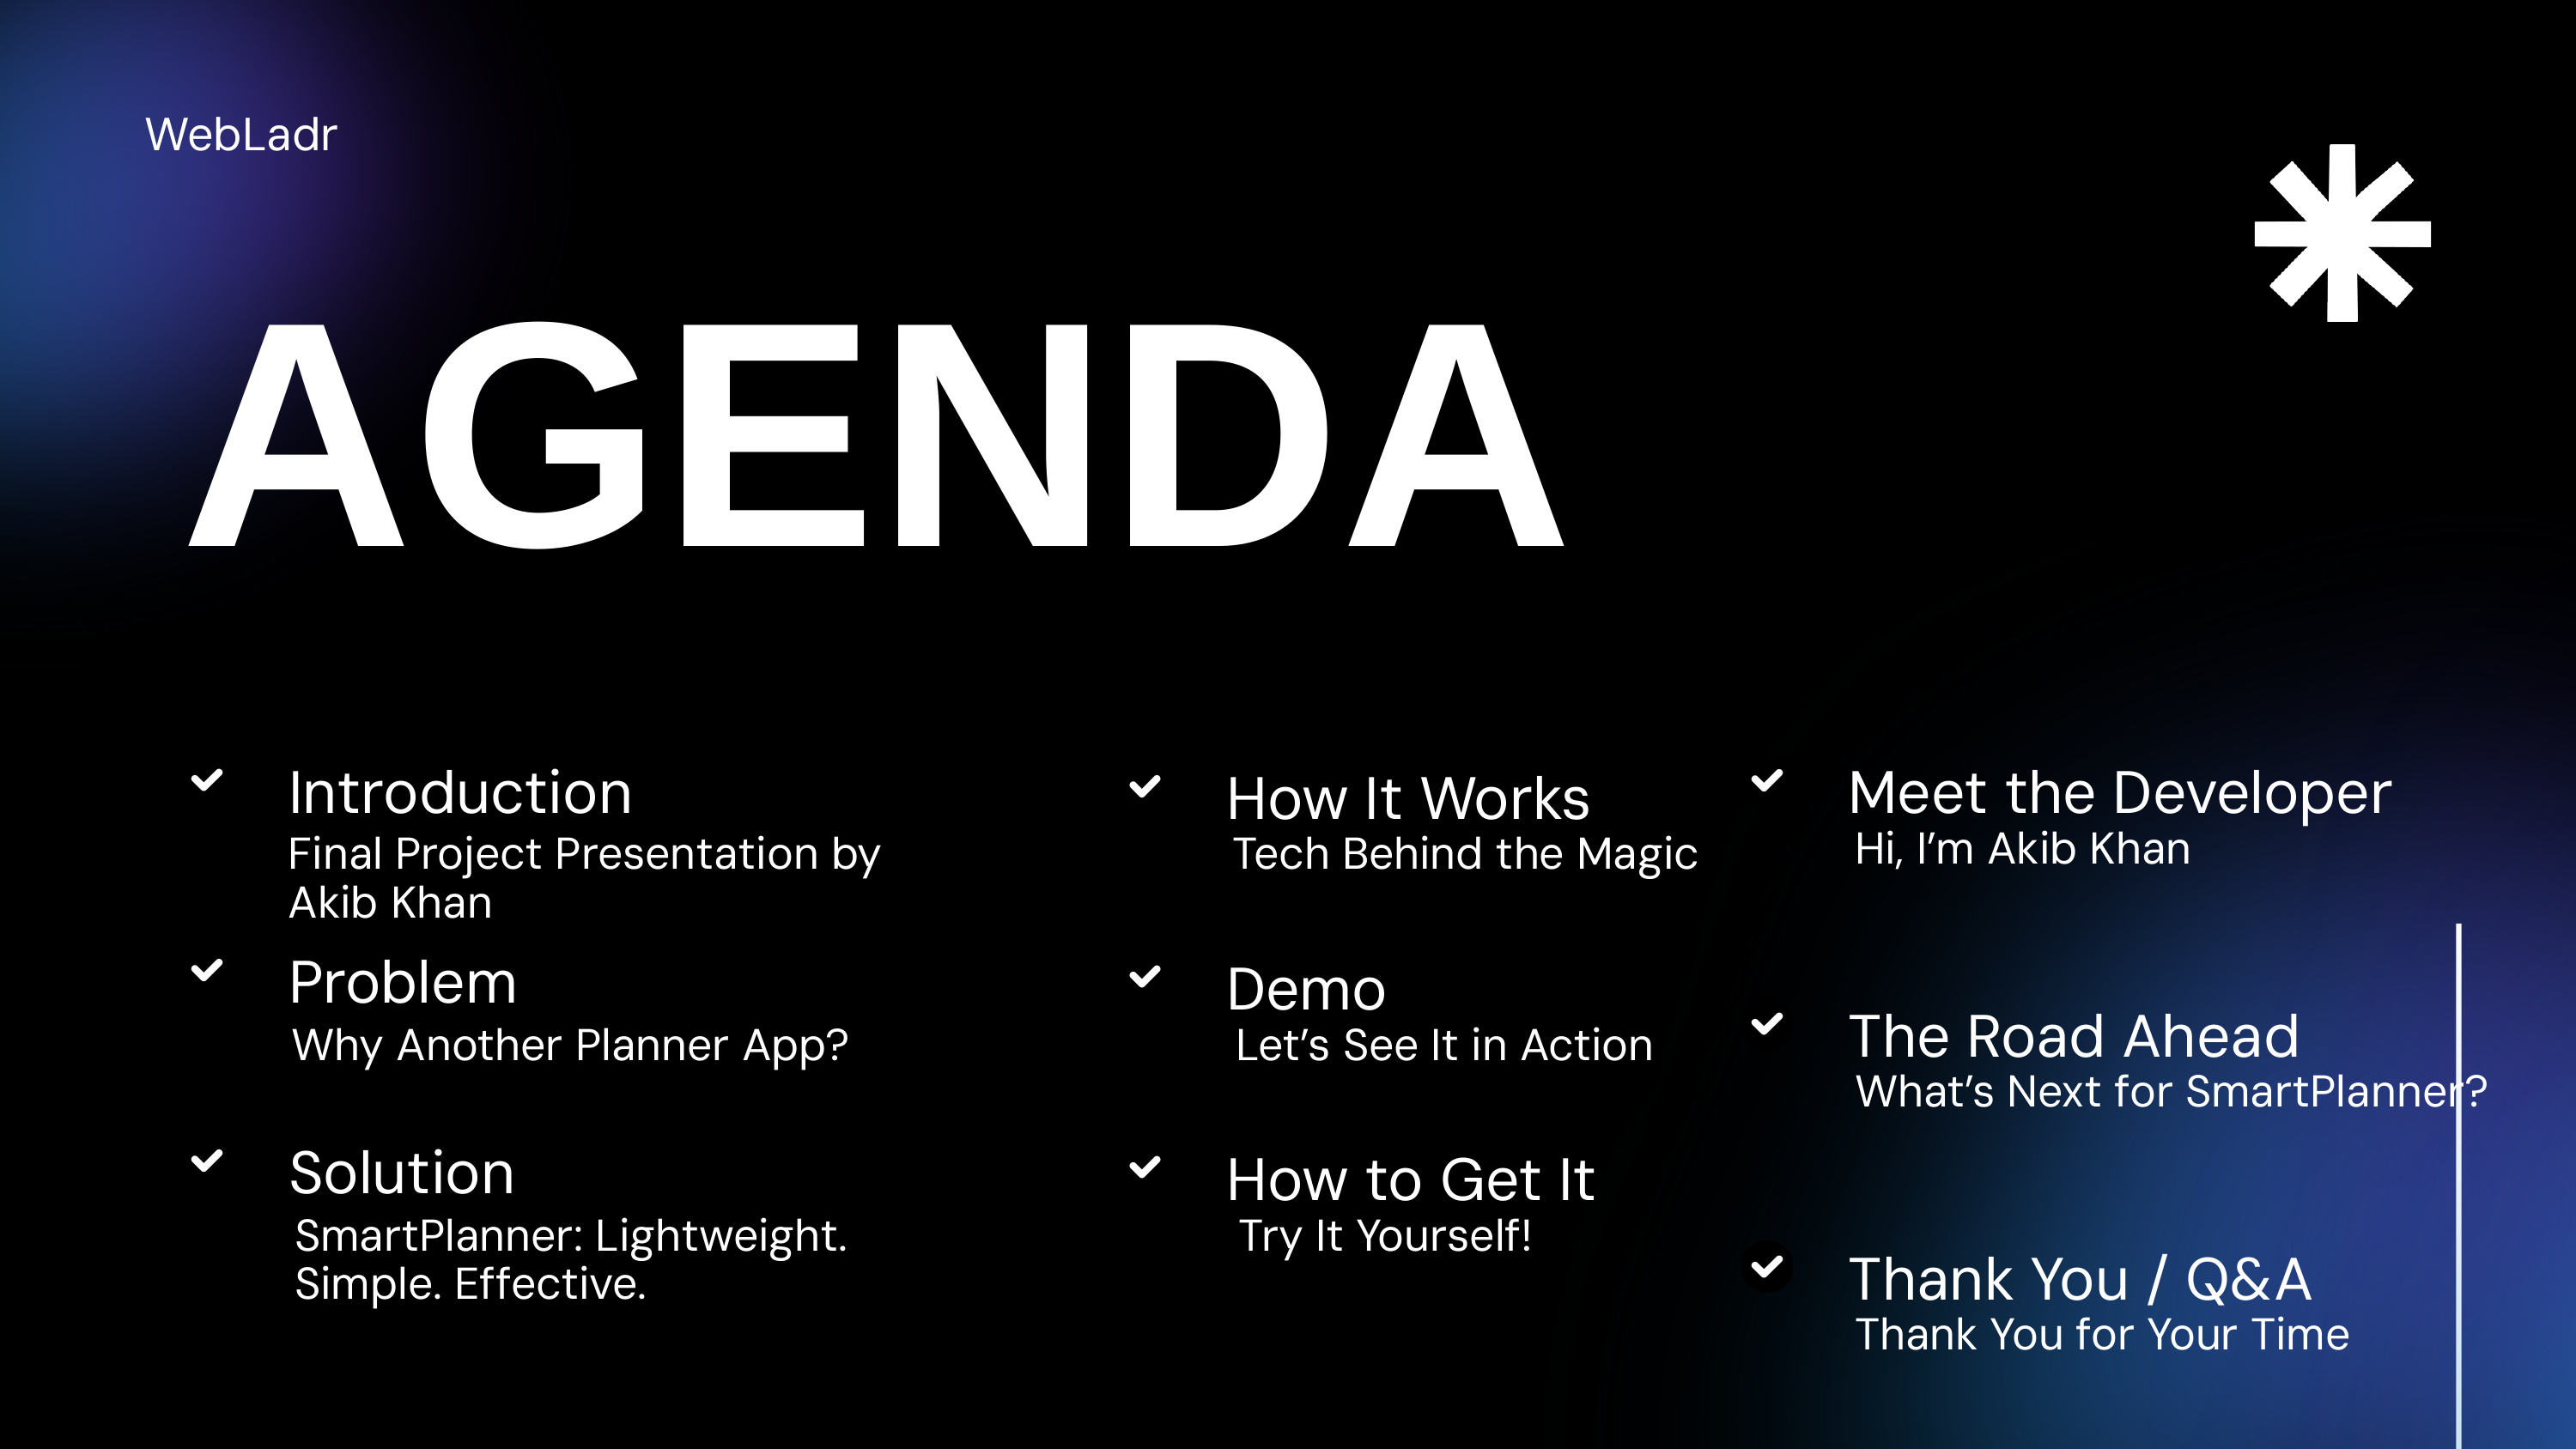

WebLadr

AGENDA

Introduction
Meet the Developer
How It Works

Hi, I’m Akib Khan
Final Project Presentation by Akib Khan
Tech Behind the Magic

Problem
Demo

The Road Ahead

Why Another Planner App?
Let’s See It in Action

What’s Next for SmartPlanner?

Solution
How to Get It

Thank You / Q&A
SmartPlanner: Lightweight. Simple. Effective.

Try It Yourself!

Thank You for Your Time